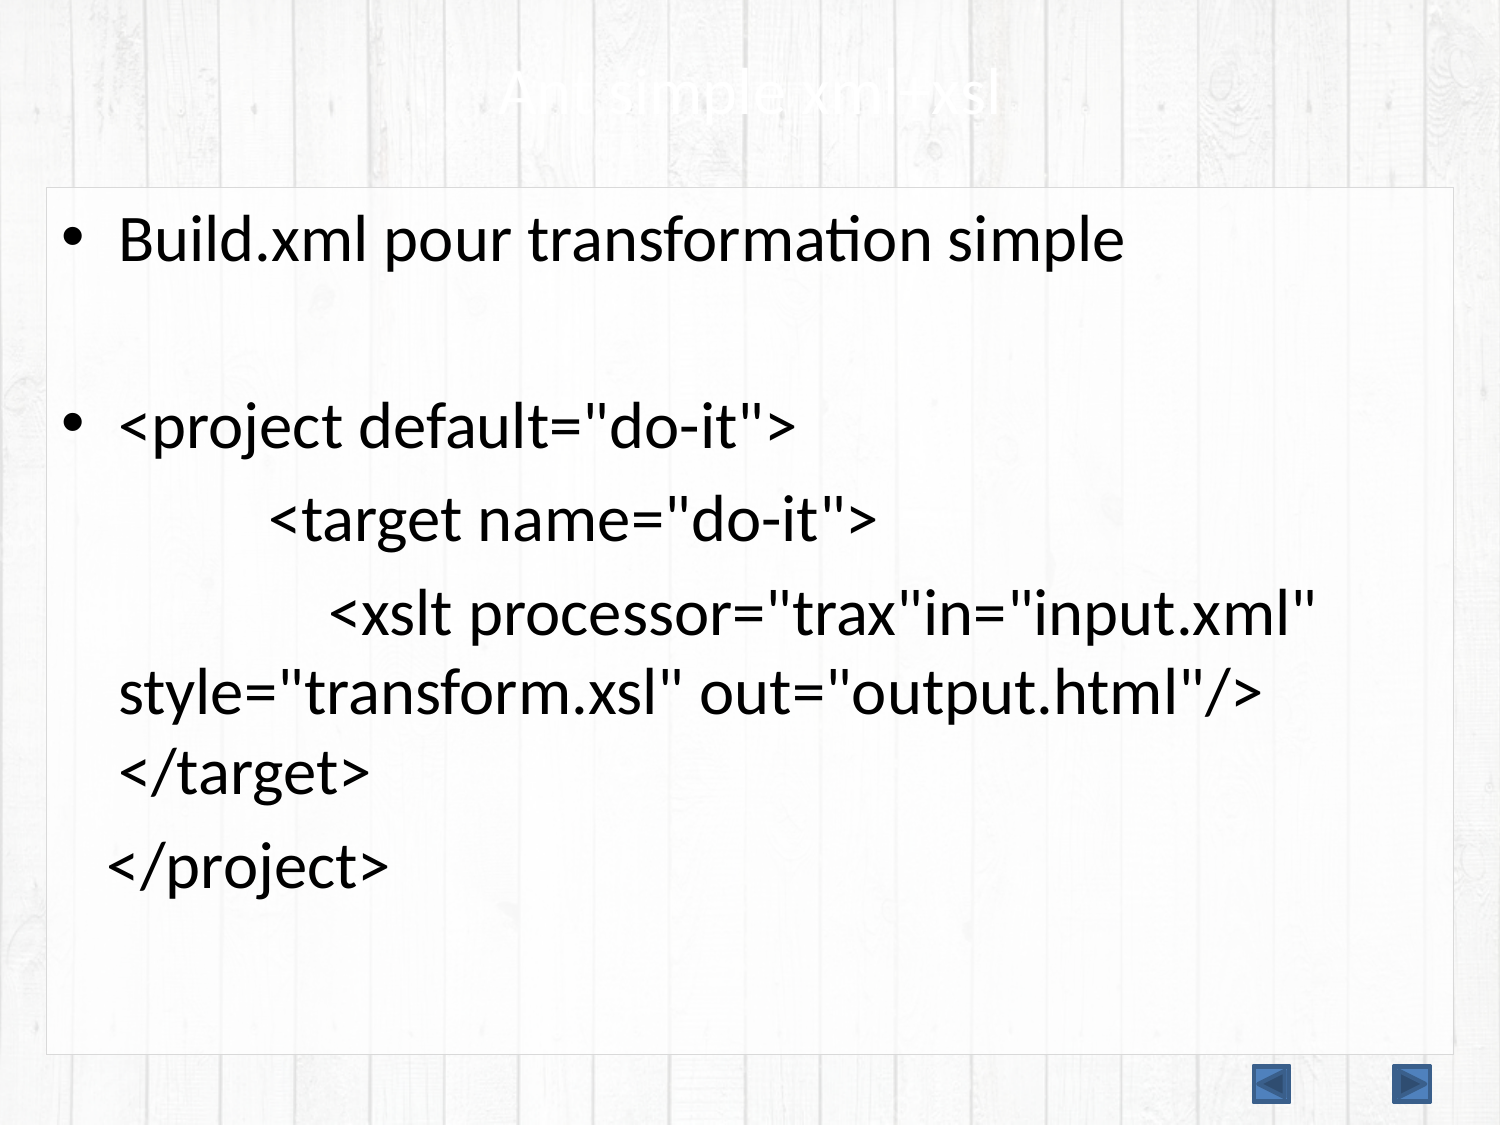

# Ant simple xml+xsl
Build.xml pour transformation simple

<project default="do-it">
		<target name="do-it">
		    <xslt processor="trax"in="input.xml" style="transform.xsl" out="output.html"/> 	</target>
   </project>